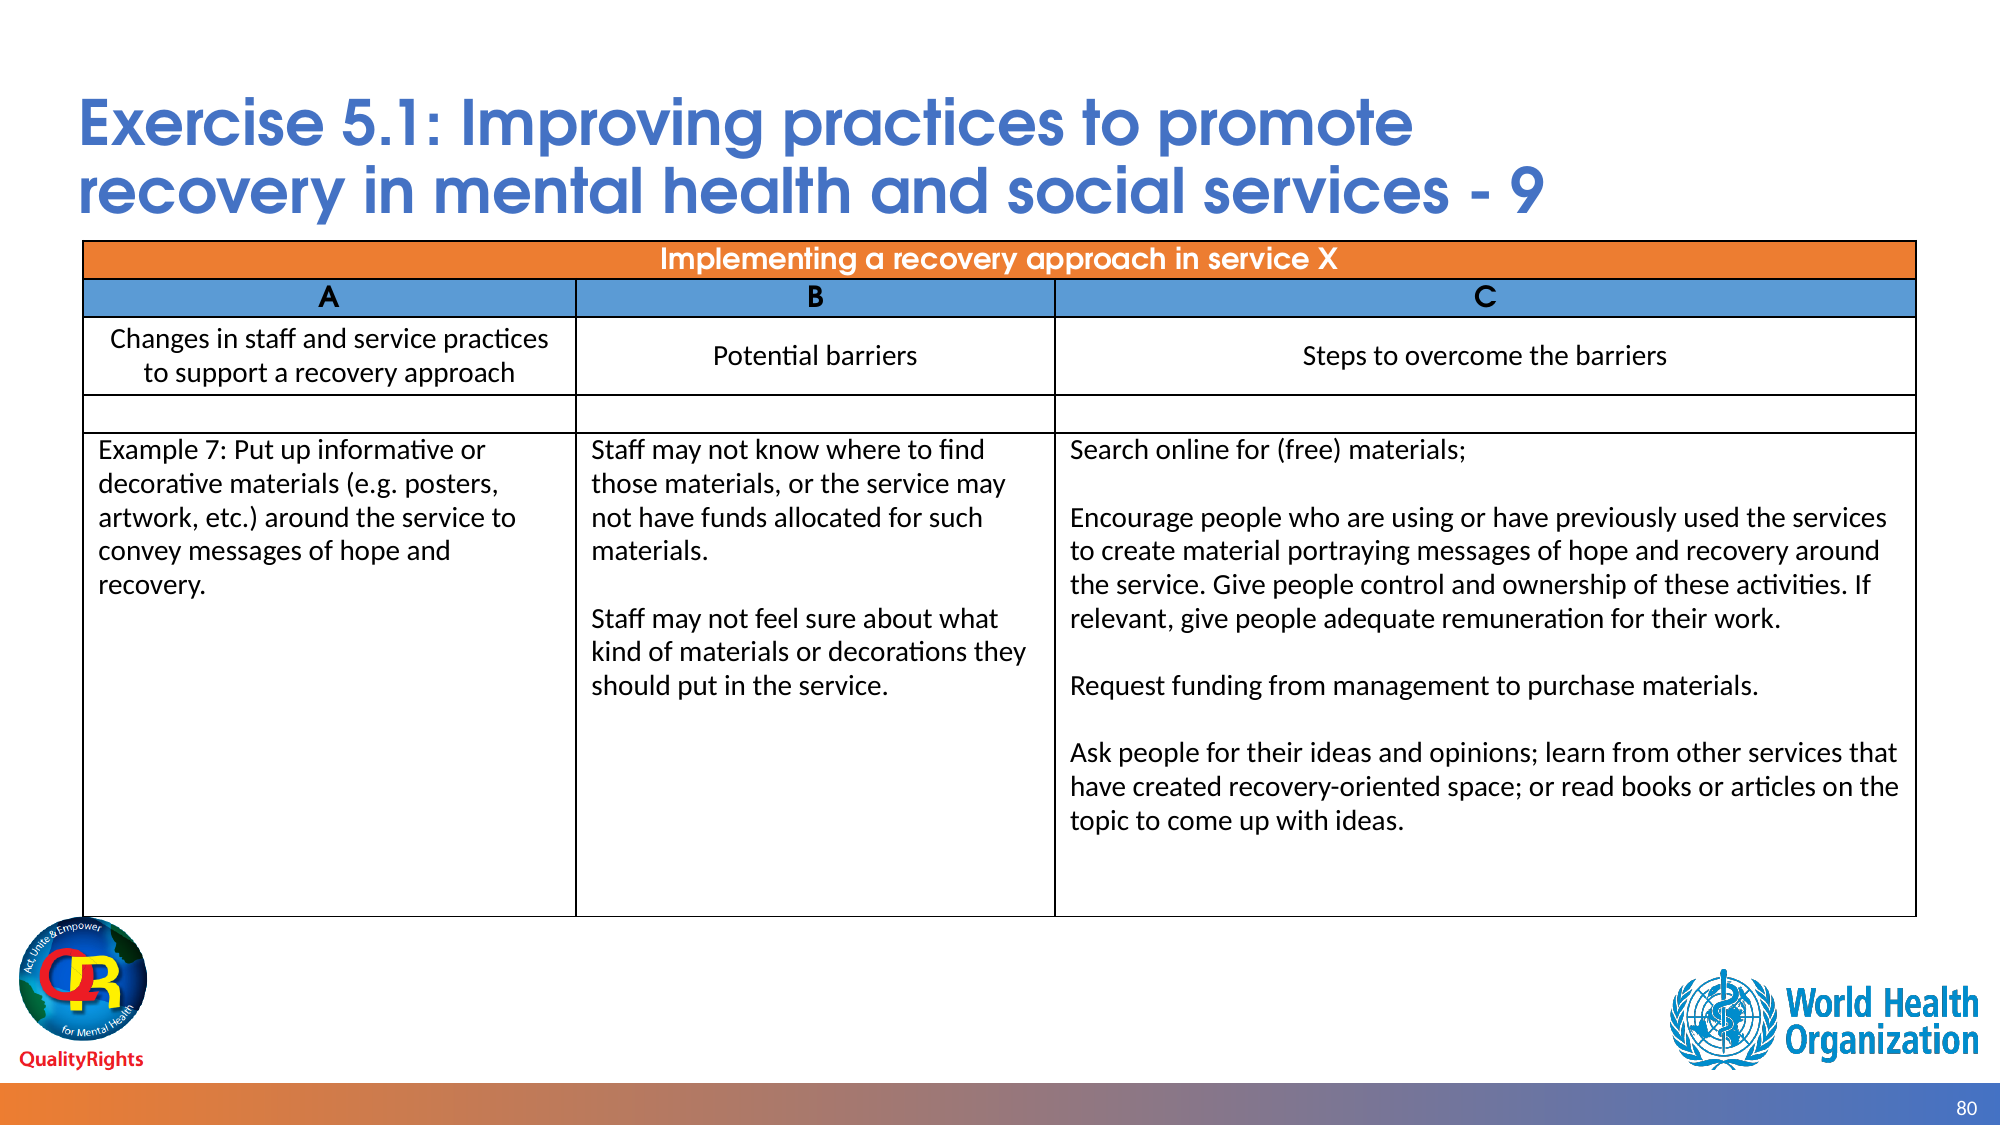

# Exercise 5.1: Improving practices to promote recovery in mental health and social services - 9
| Implementing a recovery approach in service X |  |  |
| --- | --- | --- |
| A | B | C |
| Changes in staff and service practices to support a recovery approach | Potential barriers | Steps to overcome the barriers |
|  |  |  |
| Example 7: Put up informative or decorative materials (e.g. posters, artwork, etc.) around the service to convey messages of hope and recovery. | Staff may not know where to find those materials, or the service may not have funds allocated for such materials.   Staff may not feel sure about what kind of materials or decorations they should put in the service. | Search online for (free) materials;   Encourage people who are using or have previously used the services to create material portraying messages of hope and recovery around the service. Give people control and ownership of these activities. If relevant, give people adequate remuneration for their work.   Request funding from management to purchase materials.   Ask people for their ideas and opinions; learn from other services that have created recovery-oriented space; or read books or articles on the topic to come up with ideas. |